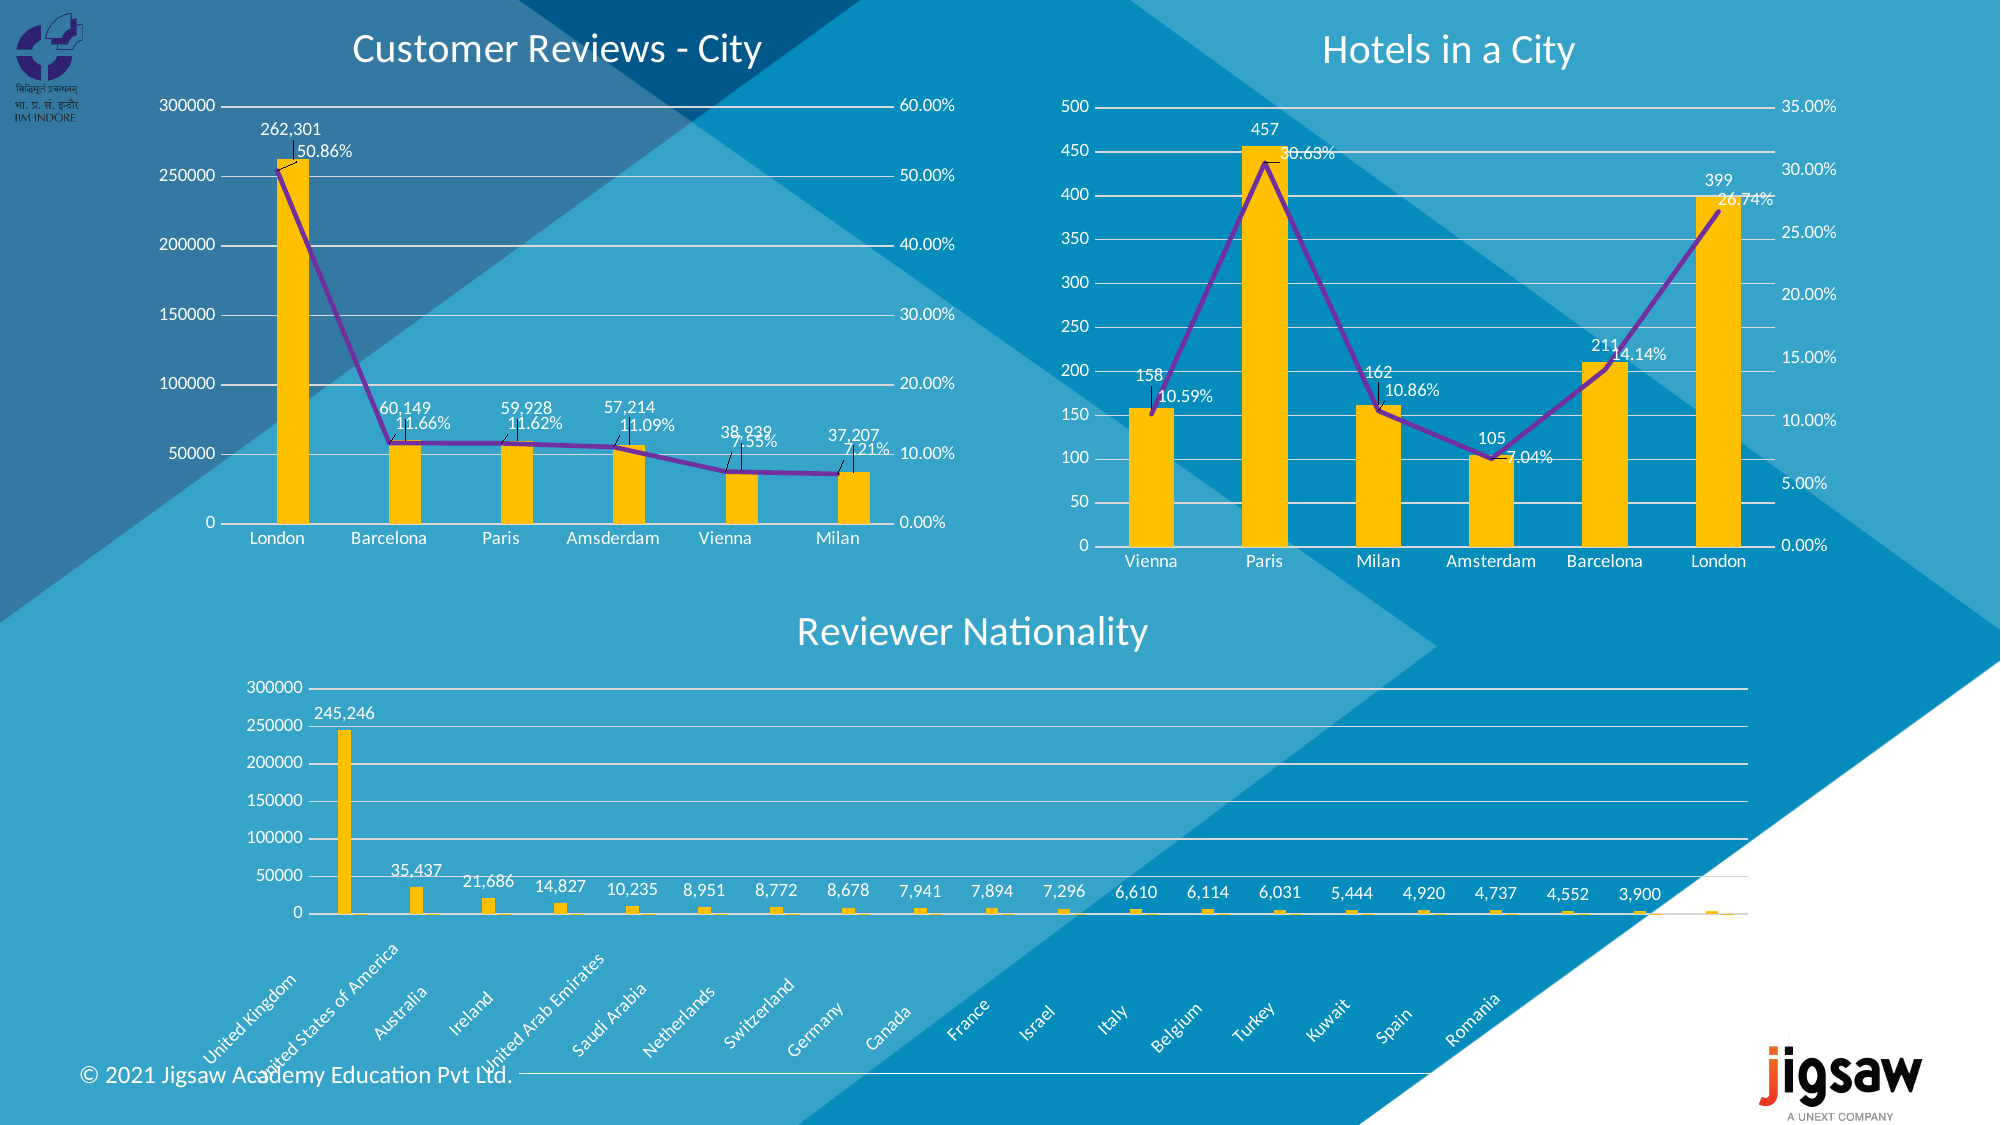

### Chart: Customer Reviews - City

| Category |  |  |  |
|---|---|---|---|
| London | None | 262301.0 | 0.5085935106585127 |
| Barcelona | None | 60149.0 | 0.11662704706653378 |
| Paris | None | 59928.0 | 0.11619853491501499 |
| Amsderdam | None | 57214.0 | 0.11093617301808283 |
| Vienna | None | 38939.0 | 0.0755015143347979 |
| Milan | None | 37207.0 | 0.07214322000705785 |

### Chart: Hotels in a City

| Category |  |  |
|---|---|---|
| Vienna | 158.0 | 0.10589812332439678 |
| Paris | 457.0 | 0.3063002680965147 |
| Milan | 162.0 | 0.10857908847184987 |
| Amsterdam | 105.0 | 0.07037533512064344 |
| Barcelona | 211.0 | 0.14142091152815014 |
| London | 399.0 | 0.26742627345844505 |

### Chart: Reviewer Nationality

| Category |  |  |  |
|---|---|---|---|
|  United Kingdom                | None | 245246.0 | 0.579651706957352 |
|  United States of America       | None | 35437.0 | 0.08375719701625178 |
|  Australia                    | None | 21686.0 | 0.051255991604662814 |
|  Ireland                      | None | 14827.0 | 0.035044387509099675 |
|  United Arab Emirates          | None | 10235.0 | 0.024190956104109745 |
|  Saudi Arabia                   | None | 8951.0 | 0.021156155162470575 |
|  Netherlands                    | None | 8772.0 | 0.020733079330263866 |
|  Switzerland                  | None | 8678.0 | 0.020510905429551966 |
|  Germany                         | None | 7941.0 | 0.018768967505885244 |
|  Canada                          | None | 7894.0 | 0.018657880555529294 |
|  France                        | None | 7296.0 | 0.01724447637865996 |
|  Israel                          | None | 6610.0 | 0.015623079613890123 |
|  Italy                          | None | 6114.0 | 0.014450757754814556 |
|  Belgium                         | None | 6031.0 | 0.014254582927590216 |
|  Turkey                         | None | 5444.0 | 0.012867177824208447 |
|  Kuwait                        | None | 4920.0 | 0.011628676505346354 |
|  Spain                           | None | 4737.0 | 0.011196146464598716 |
|  Romania                      | None | 4552.0 | 0.010758889319580611 |
|  Russia                        | None | 3900.0 | 0.009217853327408695 |
|  South Africa                   | None | 3821.0 | 0.00903113270872529 |